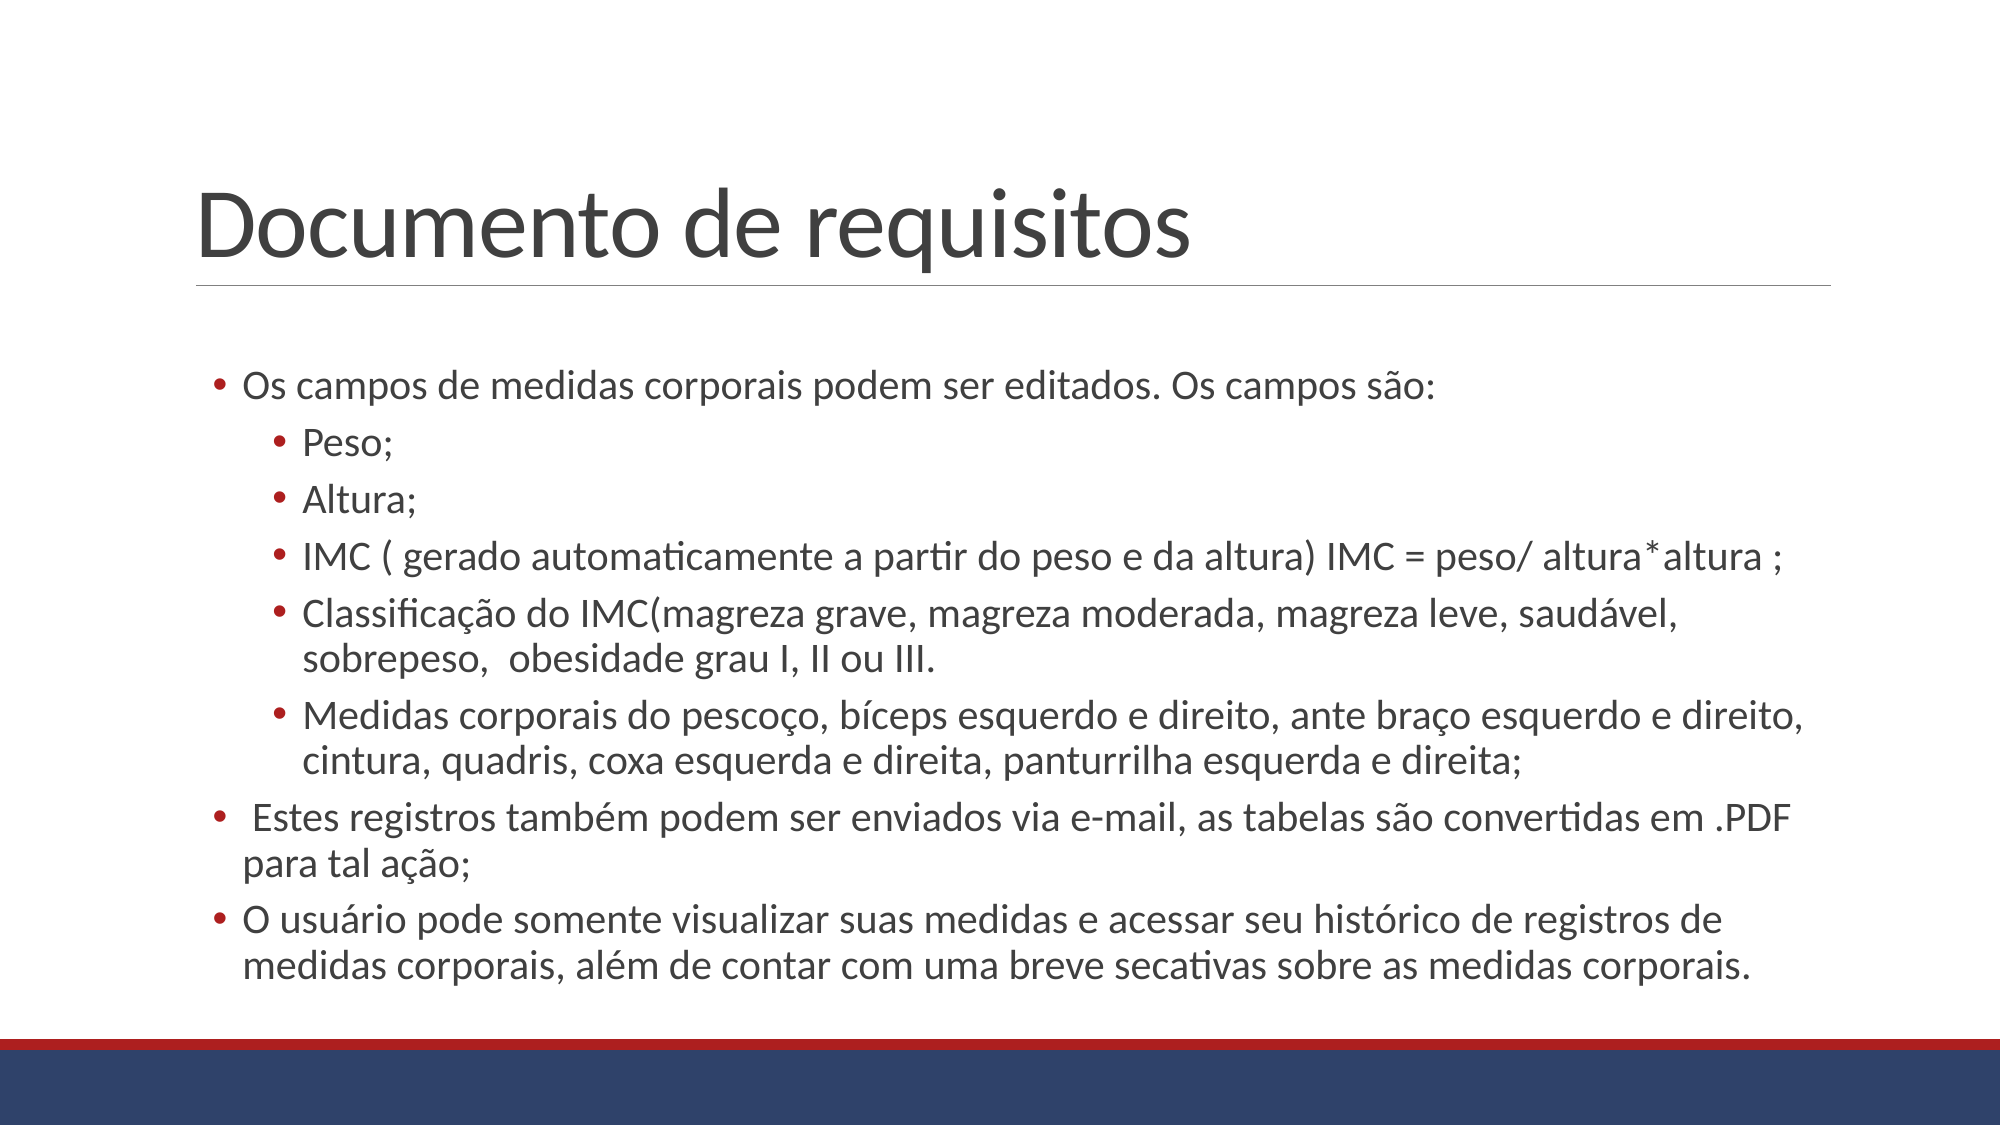

# Documento de requisitos

Os campos de medidas corporais podem ser editados. Os campos são:
Peso;
Altura;
IMC ( gerado automaticamente a partir do peso e da altura) IMC = peso/ altura*altura ;
Classificação do IMC(magreza grave, magreza moderada, magreza leve, saudável, sobrepeso,  obesidade grau I, II ou III.
Medidas corporais do pescoço, bíceps esquerdo e direito, ante braço esquerdo e direito, cintura, quadris, coxa esquerda e direita, panturrilha esquerda e direita;
 Estes registros também podem ser enviados via e-mail, as tabelas são convertidas em .PDF para tal ação;
O usuário pode somente visualizar suas medidas e acessar seu histórico de registros de medidas corporais, além de contar com uma breve secativas sobre as medidas corporais.